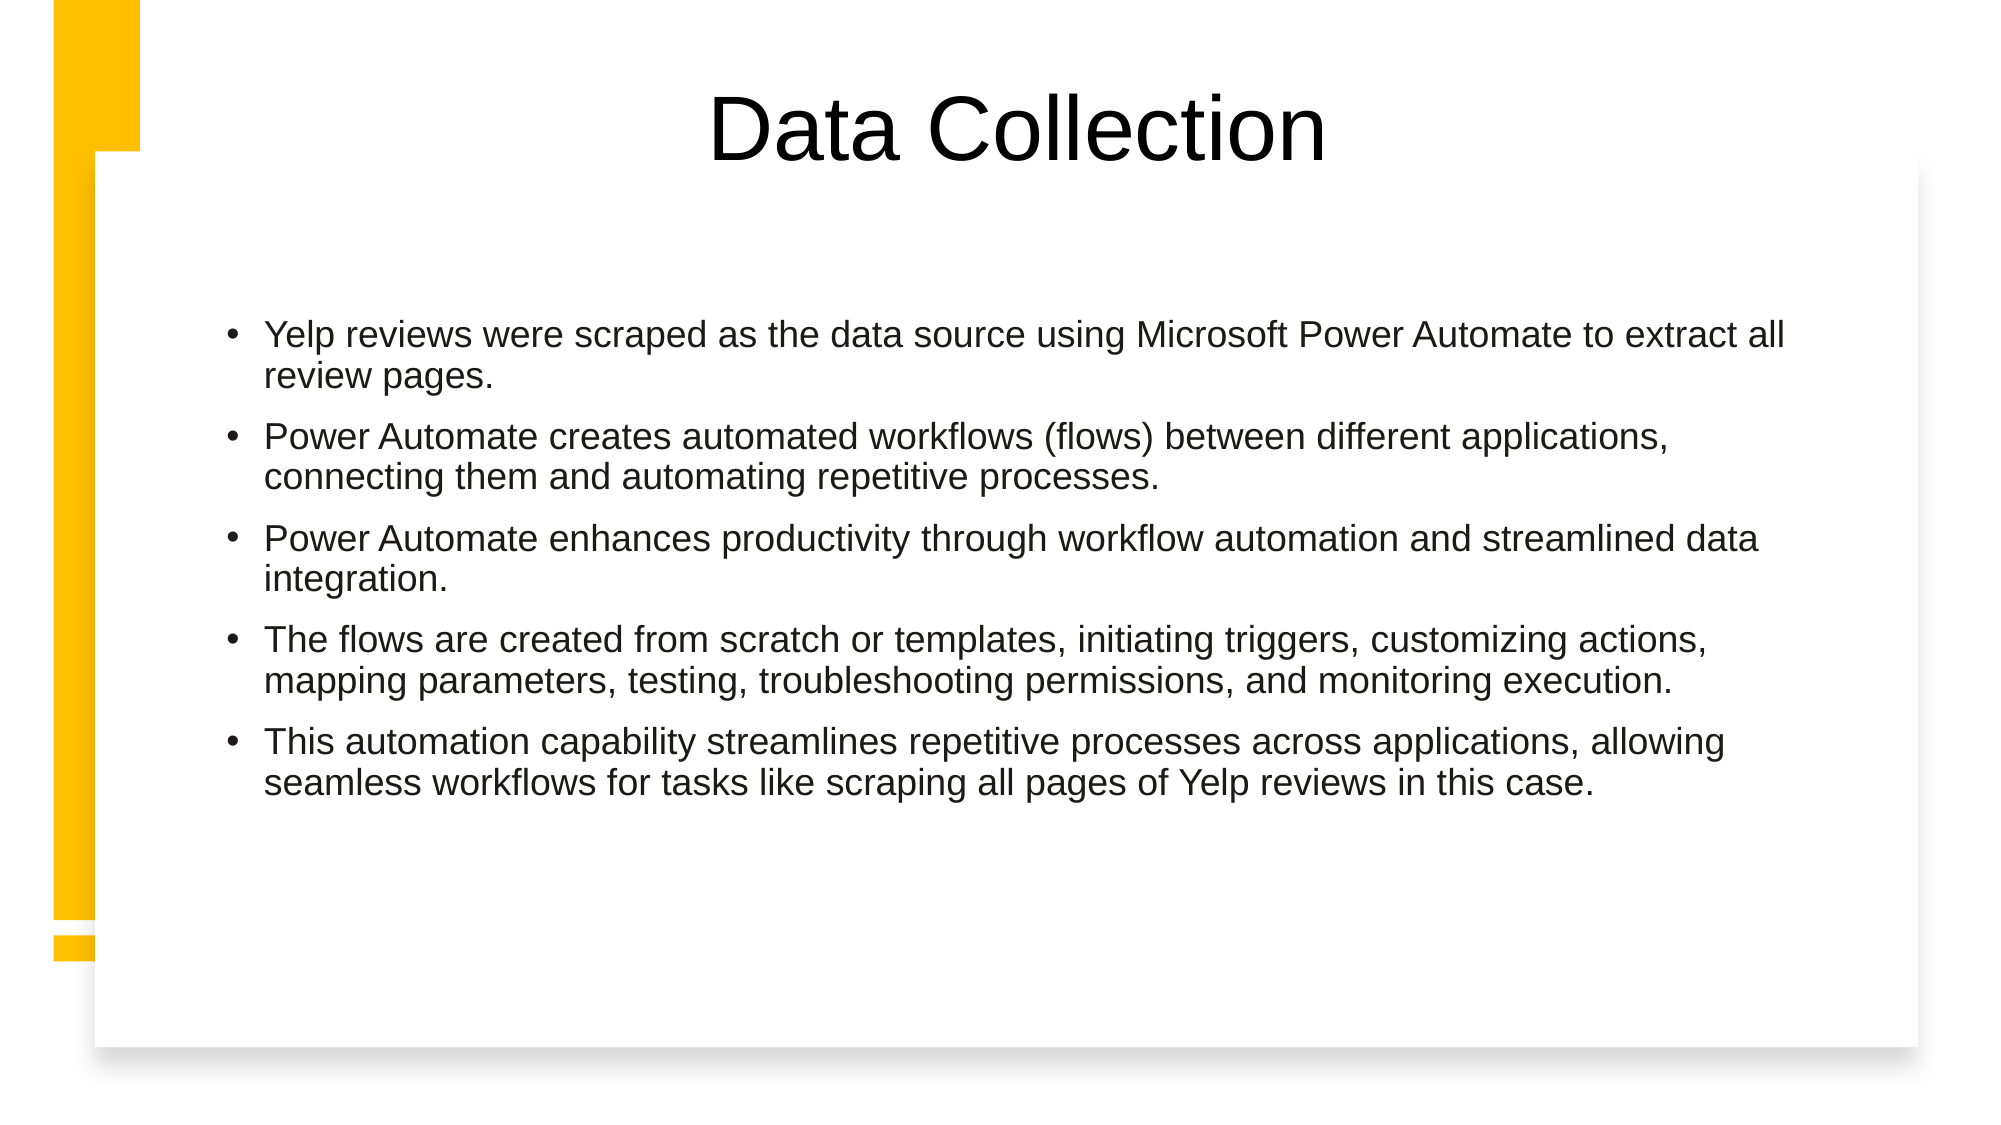

Yelp reviews were scraped as the data source using Microsoft Power Automate to extract all review pages.
Power Automate creates automated workflows (flows) between different applications, connecting them and automating repetitive processes.
Power Automate enhances productivity through workflow automation and streamlined data integration.
The flows are created from scratch or templates, initiating triggers, customizing actions, mapping parameters, testing, troubleshooting permissions, and monitoring execution.
This automation capability streamlines repetitive processes across applications, allowing seamless workflows for tasks like scraping all pages of Yelp reviews in this case.

# Data Collection